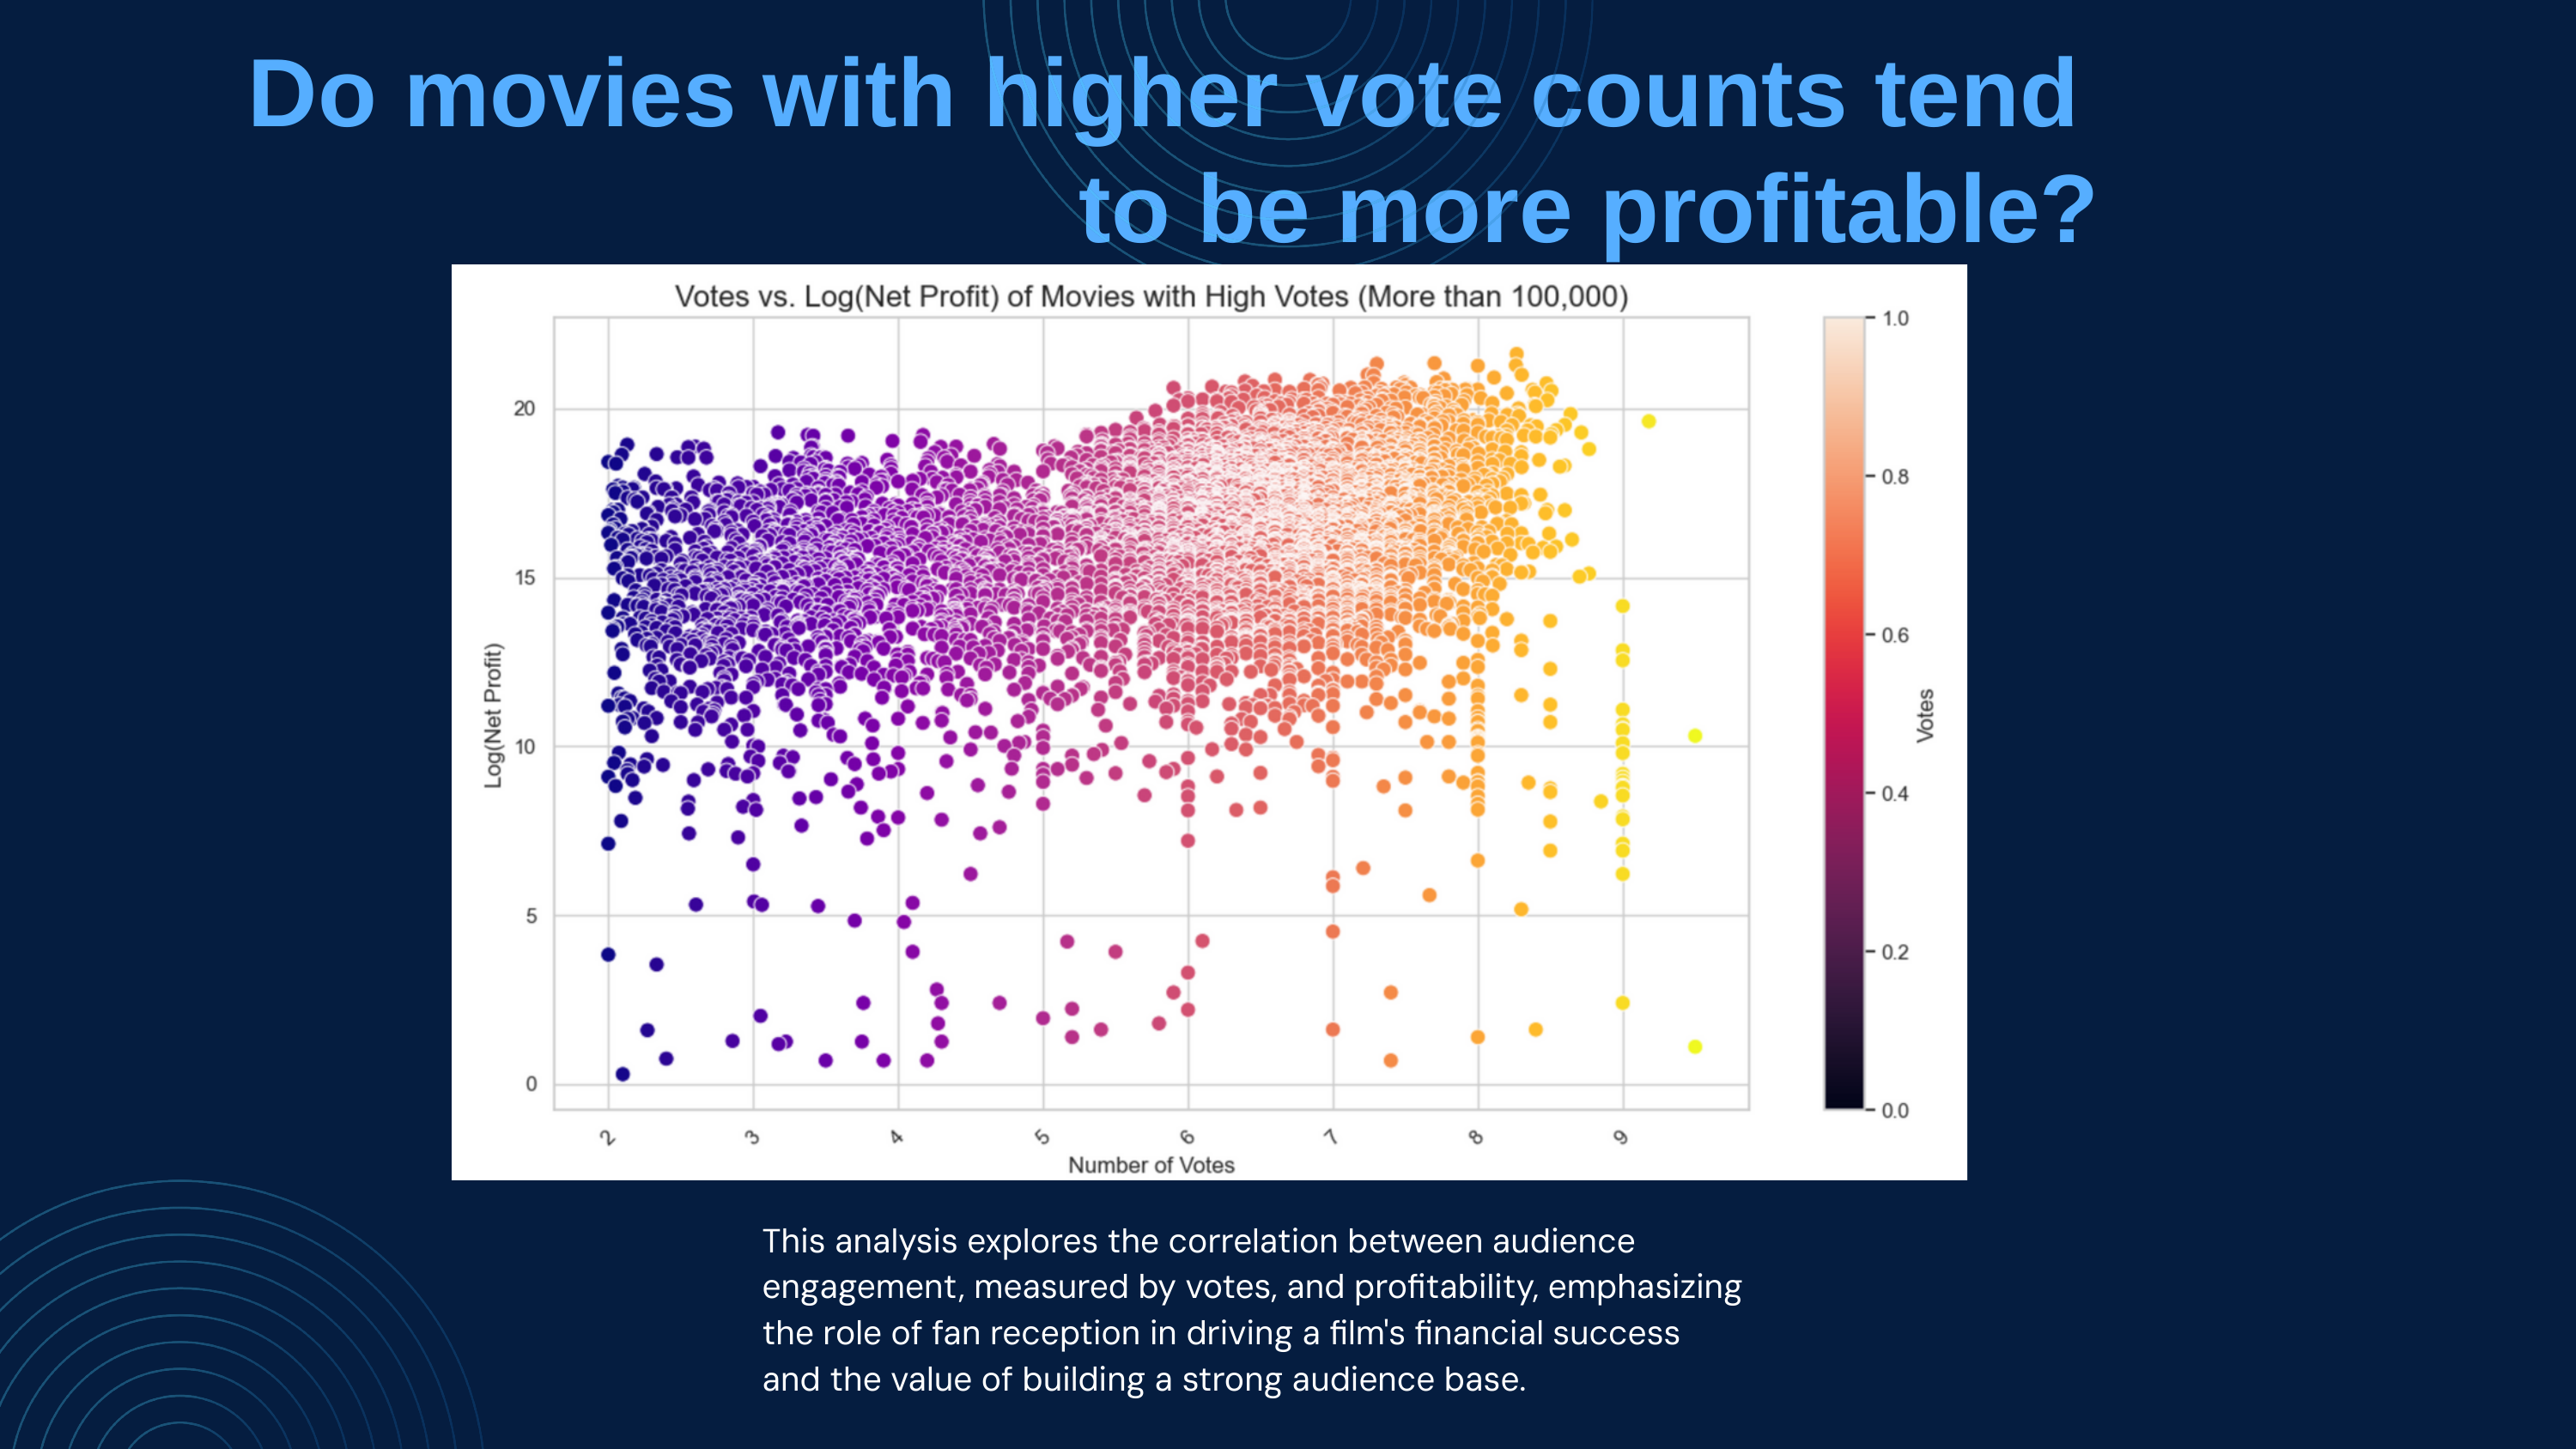

Do movies with higher vote counts tend                                     to be more profitable?

This analysis explores the correlation between audience engagement, measured by votes, and profitability, emphasizing the role of fan reception in driving a film's financial success and the value of building a strong audience base.